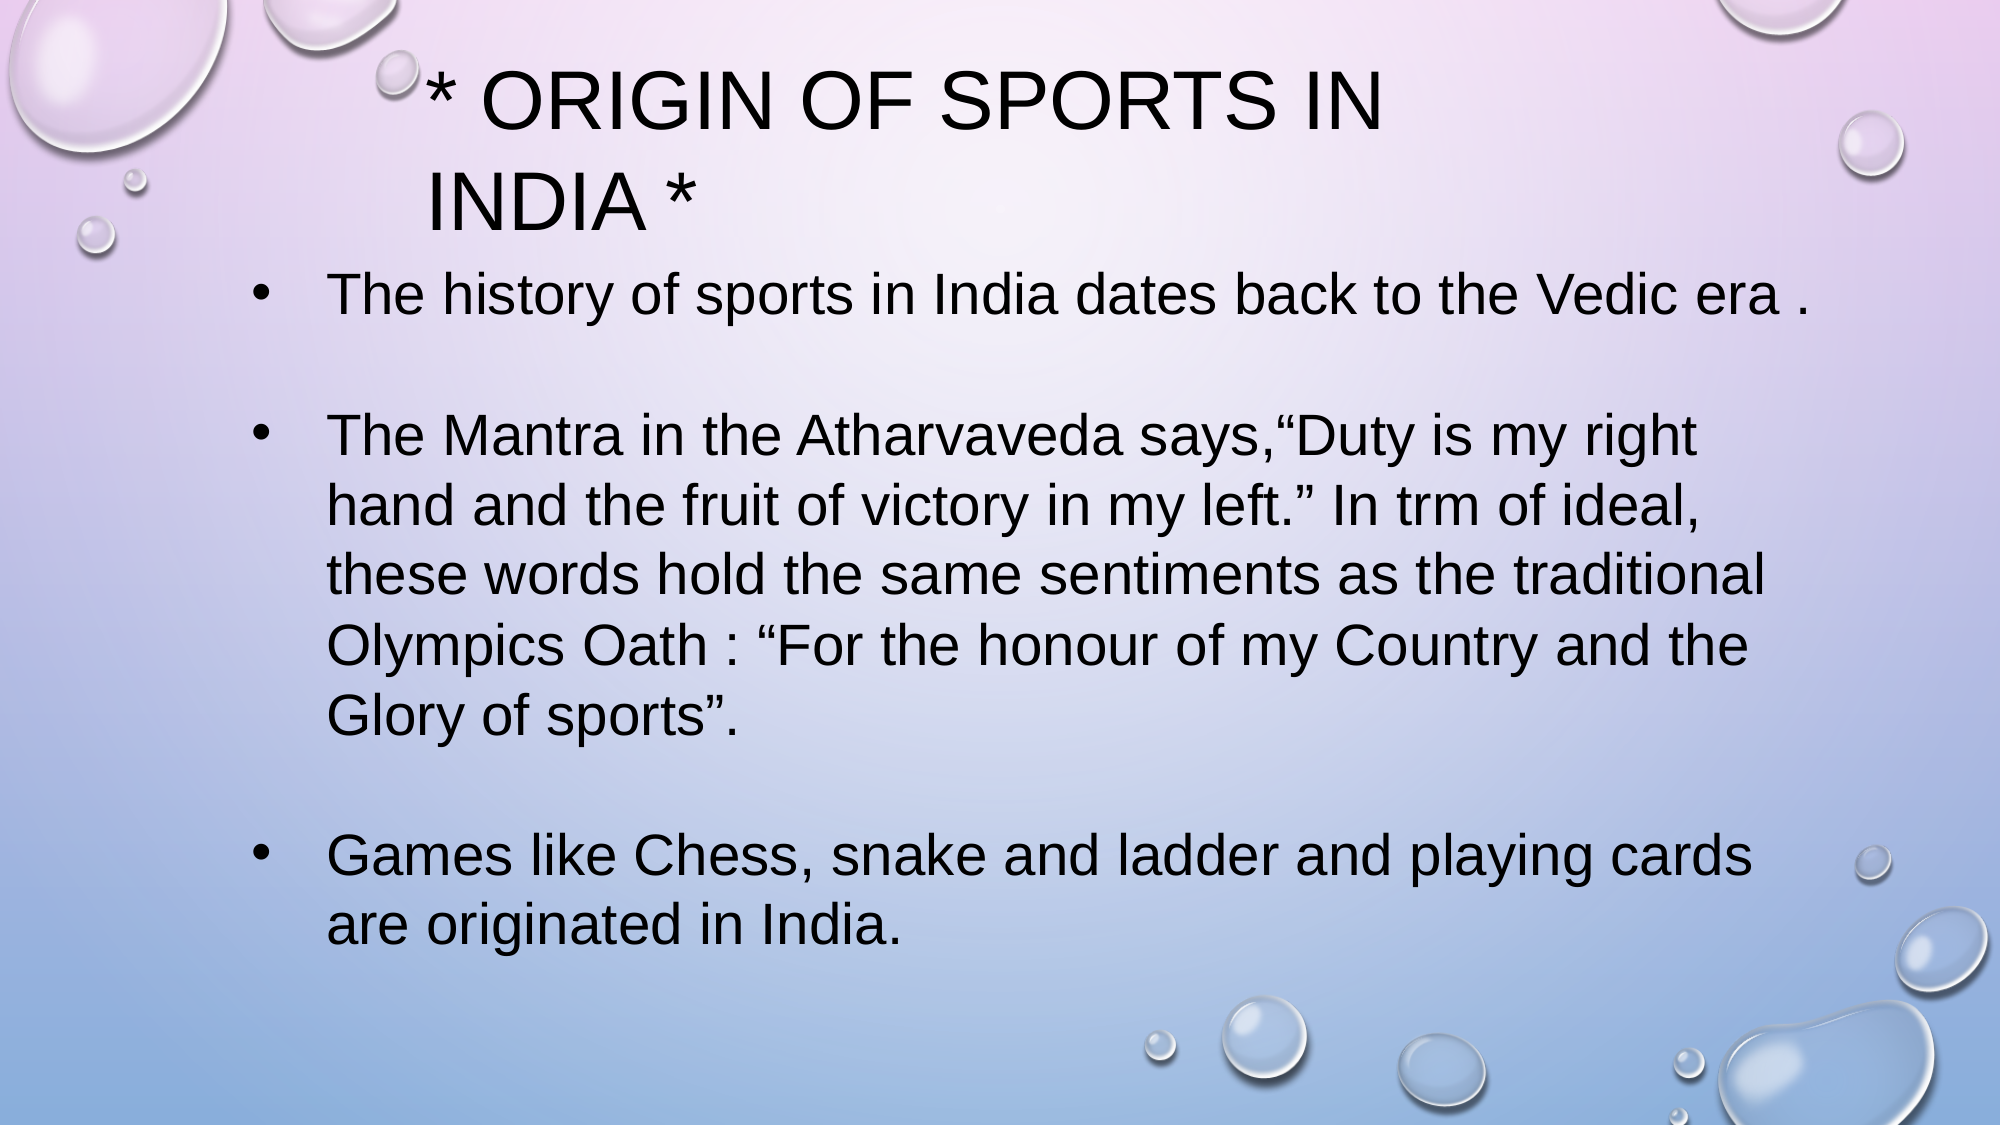

* ORIGIN OF SPORTS IN INDIA *
The history of sports in India dates back to the Vedic era .

The Mantra in the Atharvaveda says,“Duty is my right hand and the fruit of victory in my left.” In trm of ideal, these words hold the same sentiments as the traditional Olympics Oath : “For the honour of my Country and the Glory of sports”.

Games like Chess, snake and ladder and playing cards are originated in India.